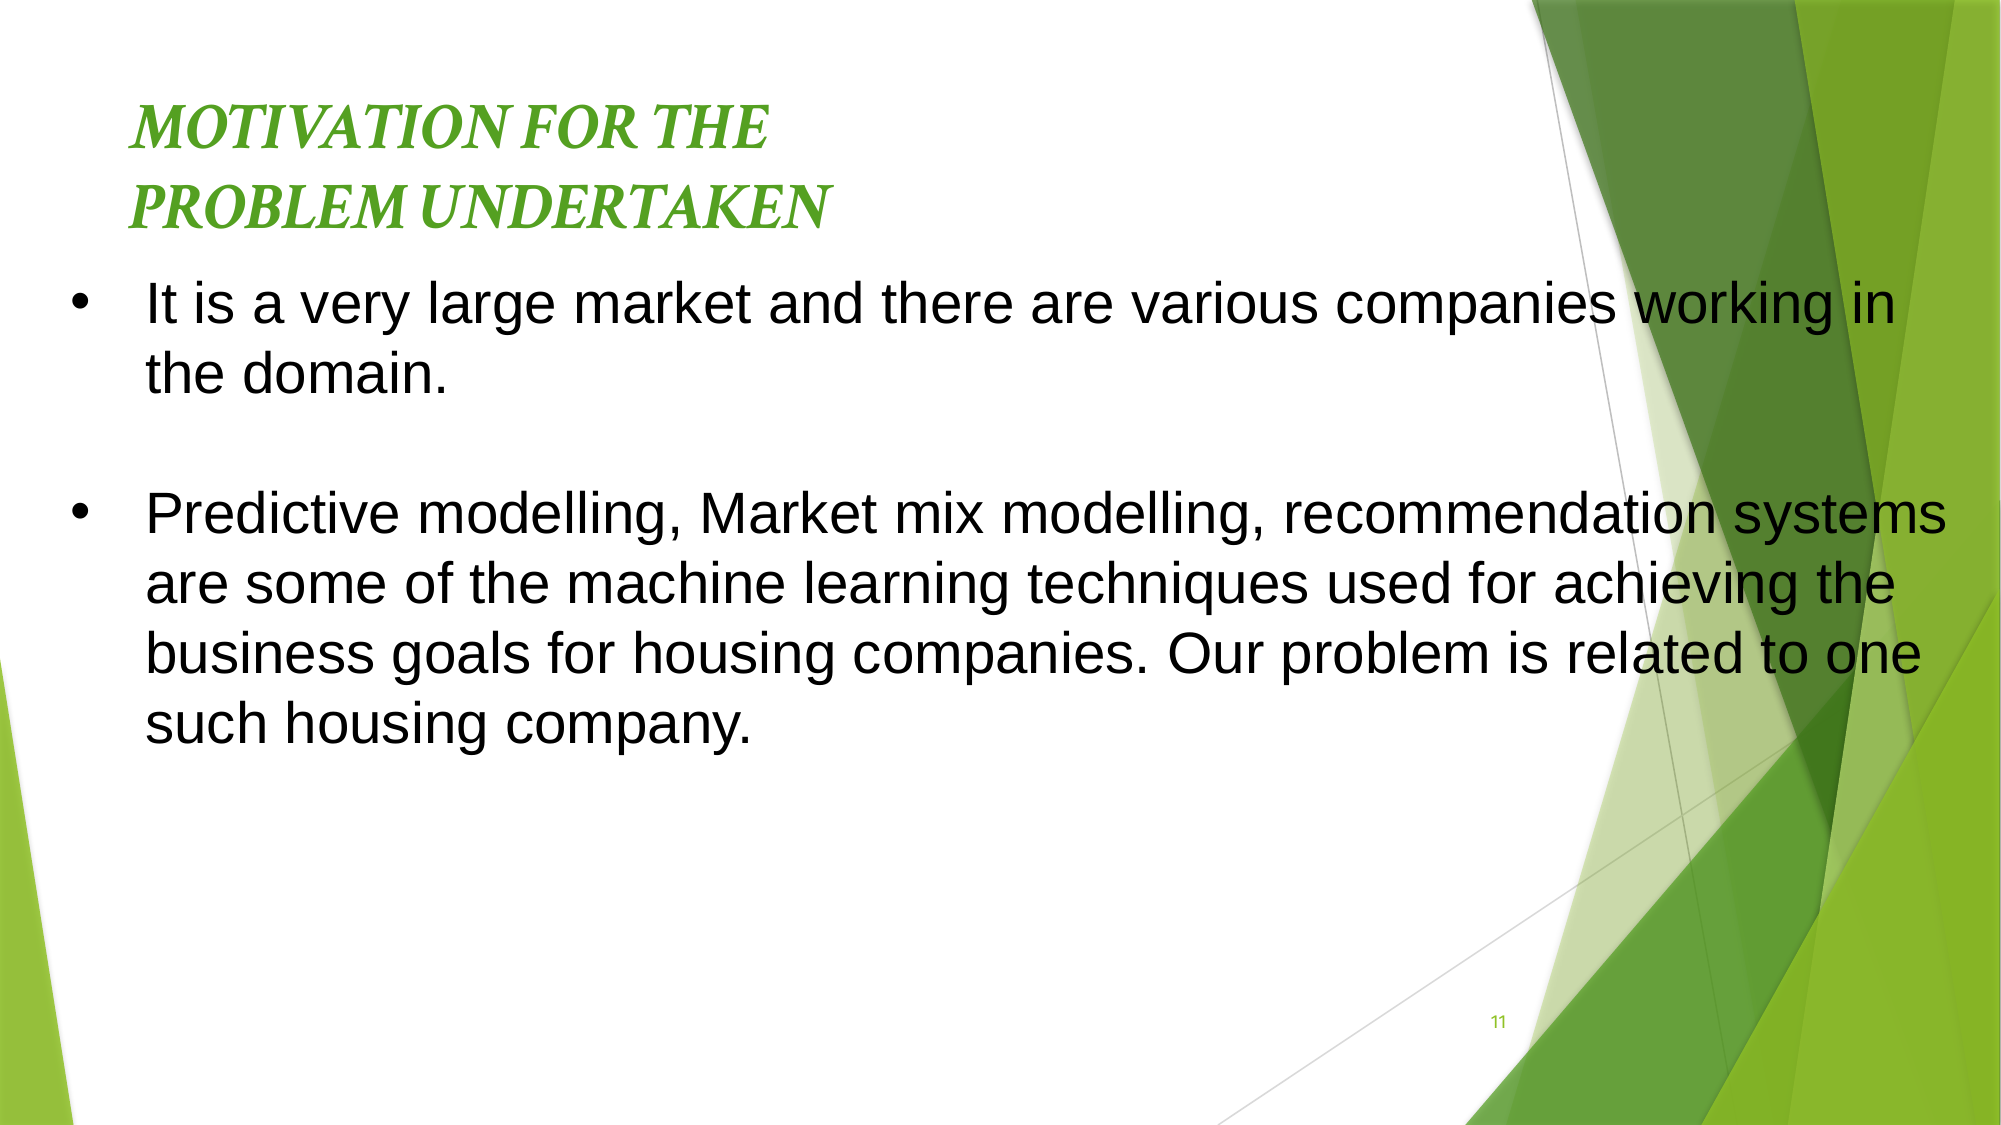

MOTIVATION FOR THE
  PROBLEM UNDERTAKEN
It is a very large market and there are various companies working in the domain.

Predictive modelling, Market mix modelling, recommendation systems are some of the machine learning techniques used for achieving the business goals for housing companies. Our problem is related to one such housing company.
11